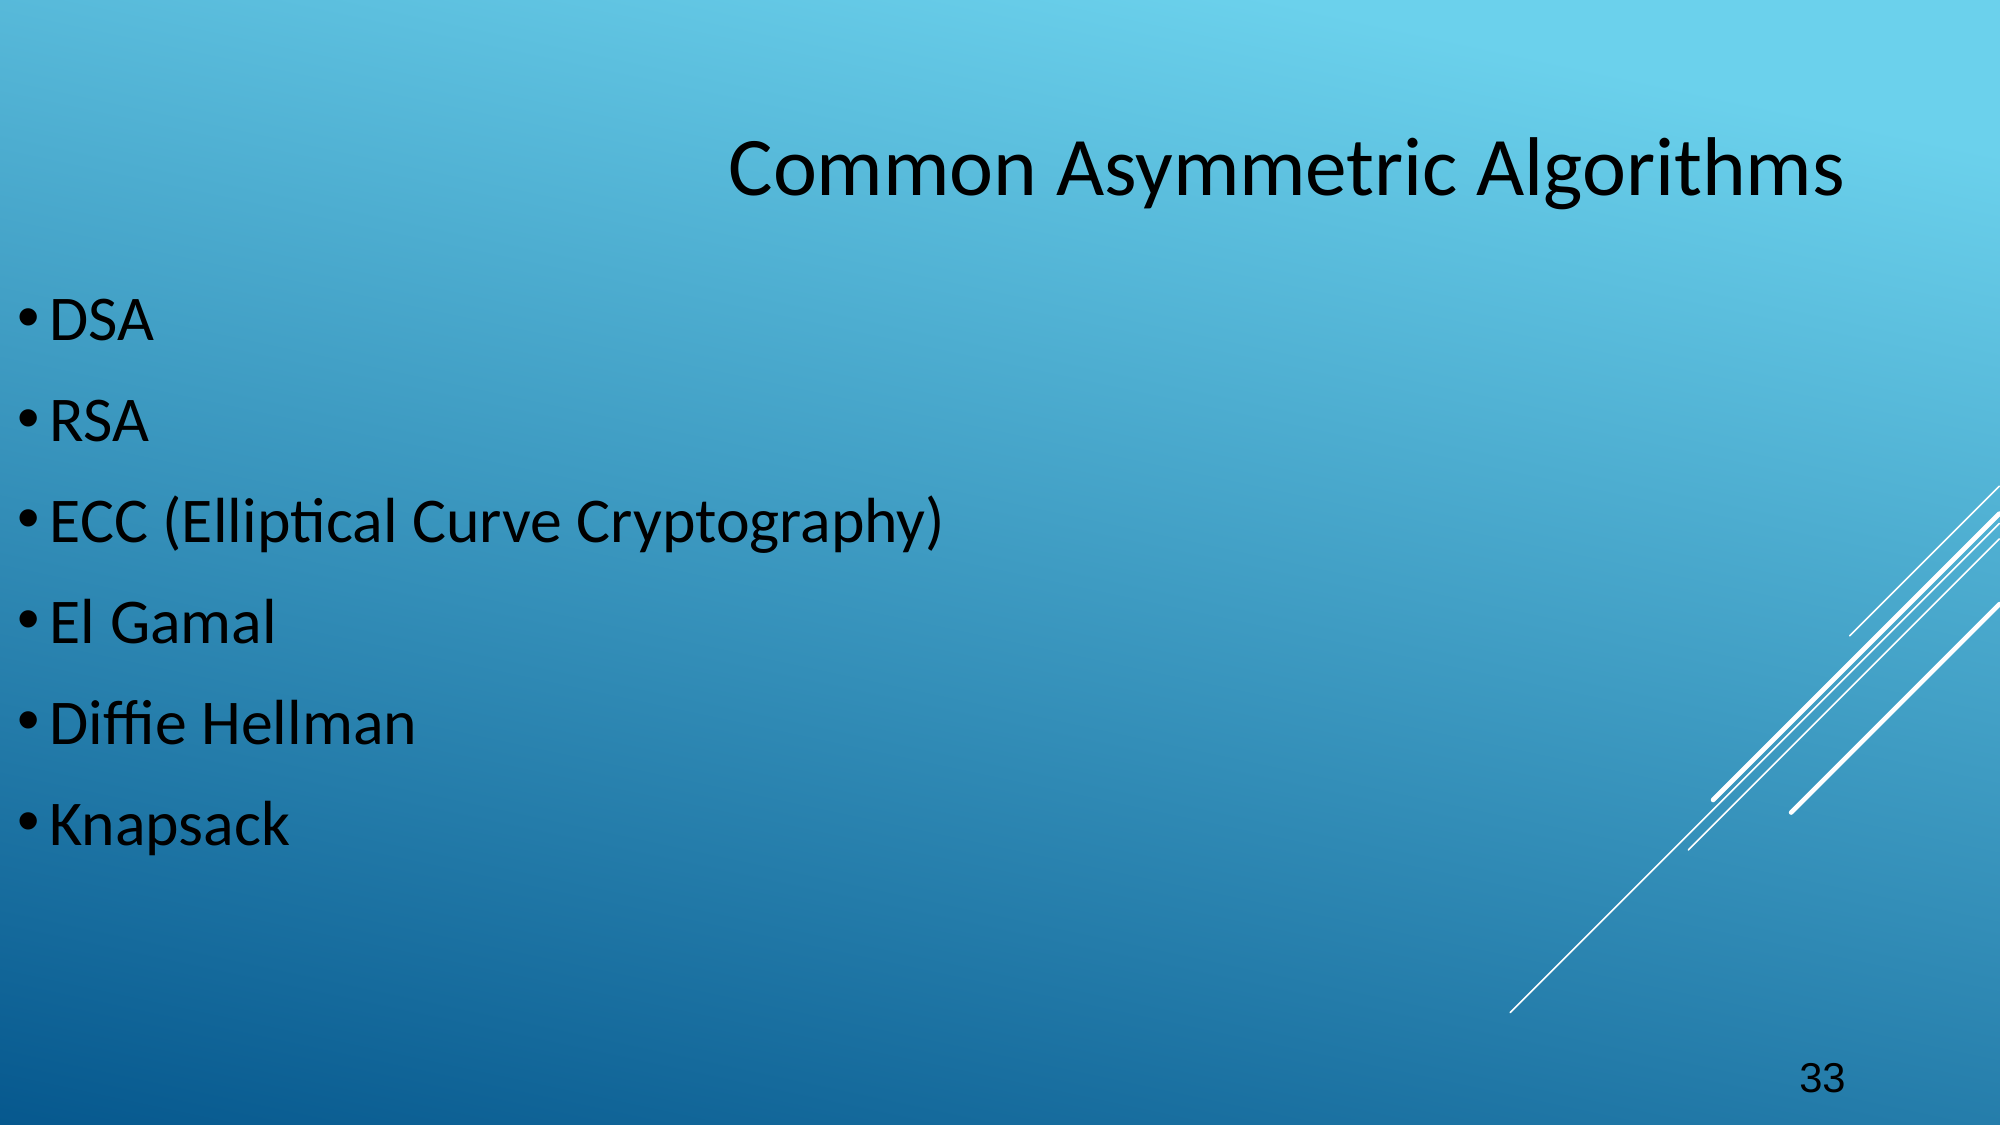

# Common Asymmetric Algorithms
DSA
RSA
ECC (Elliptical Curve Cryptography)
El Gamal
Diffie Hellman
Knapsack

33